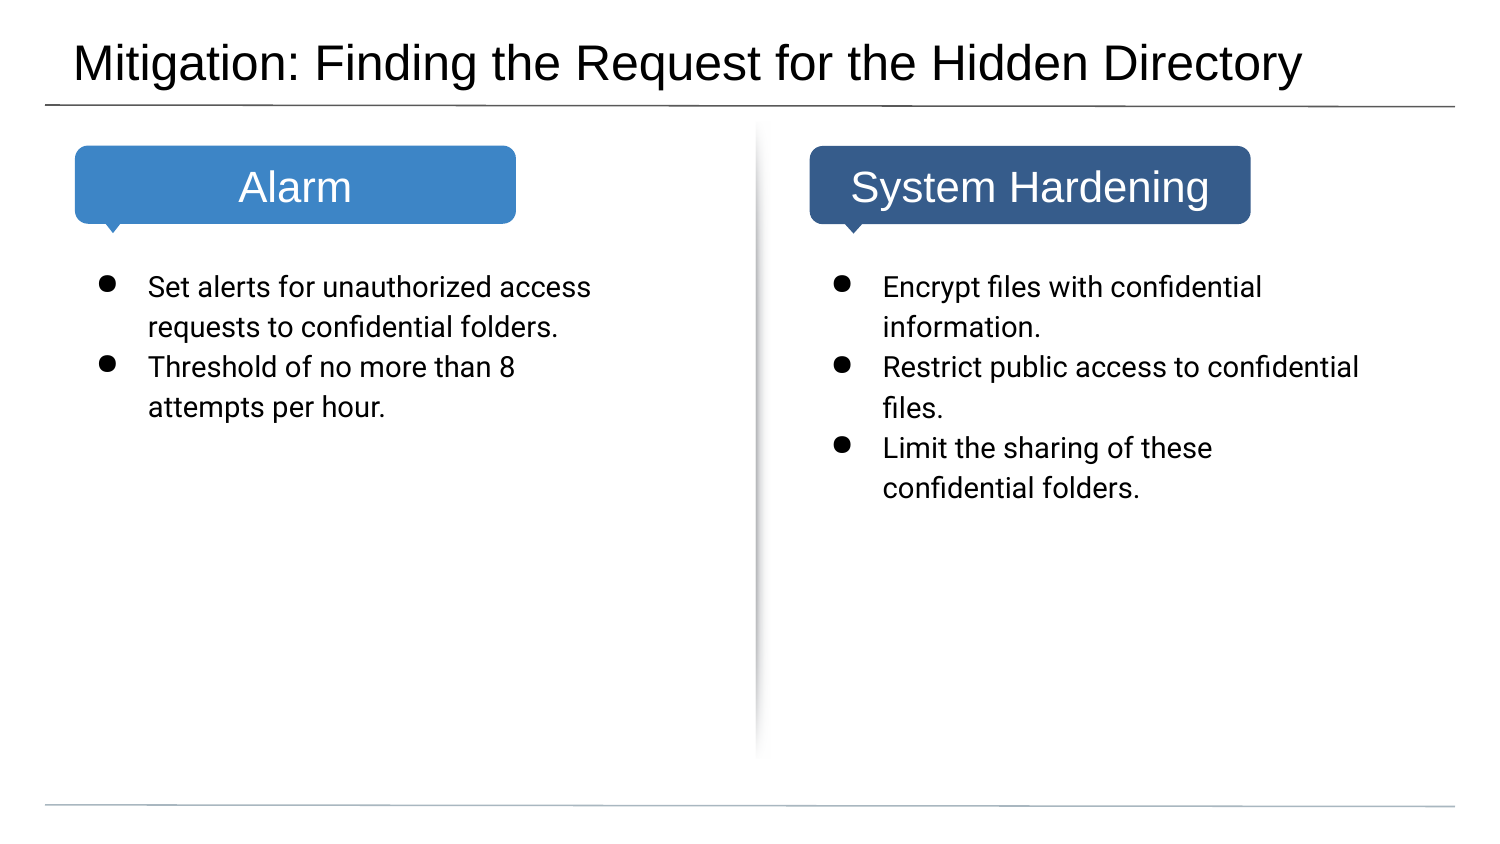

# Mitigation: Finding the Request for the Hidden Directory
Set alerts for unauthorized access requests to confidential folders.
Threshold of no more than 8 attempts per hour.

Encrypt files with confidential information.
Restrict public access to confidential files.
Limit the sharing of these confidential folders.